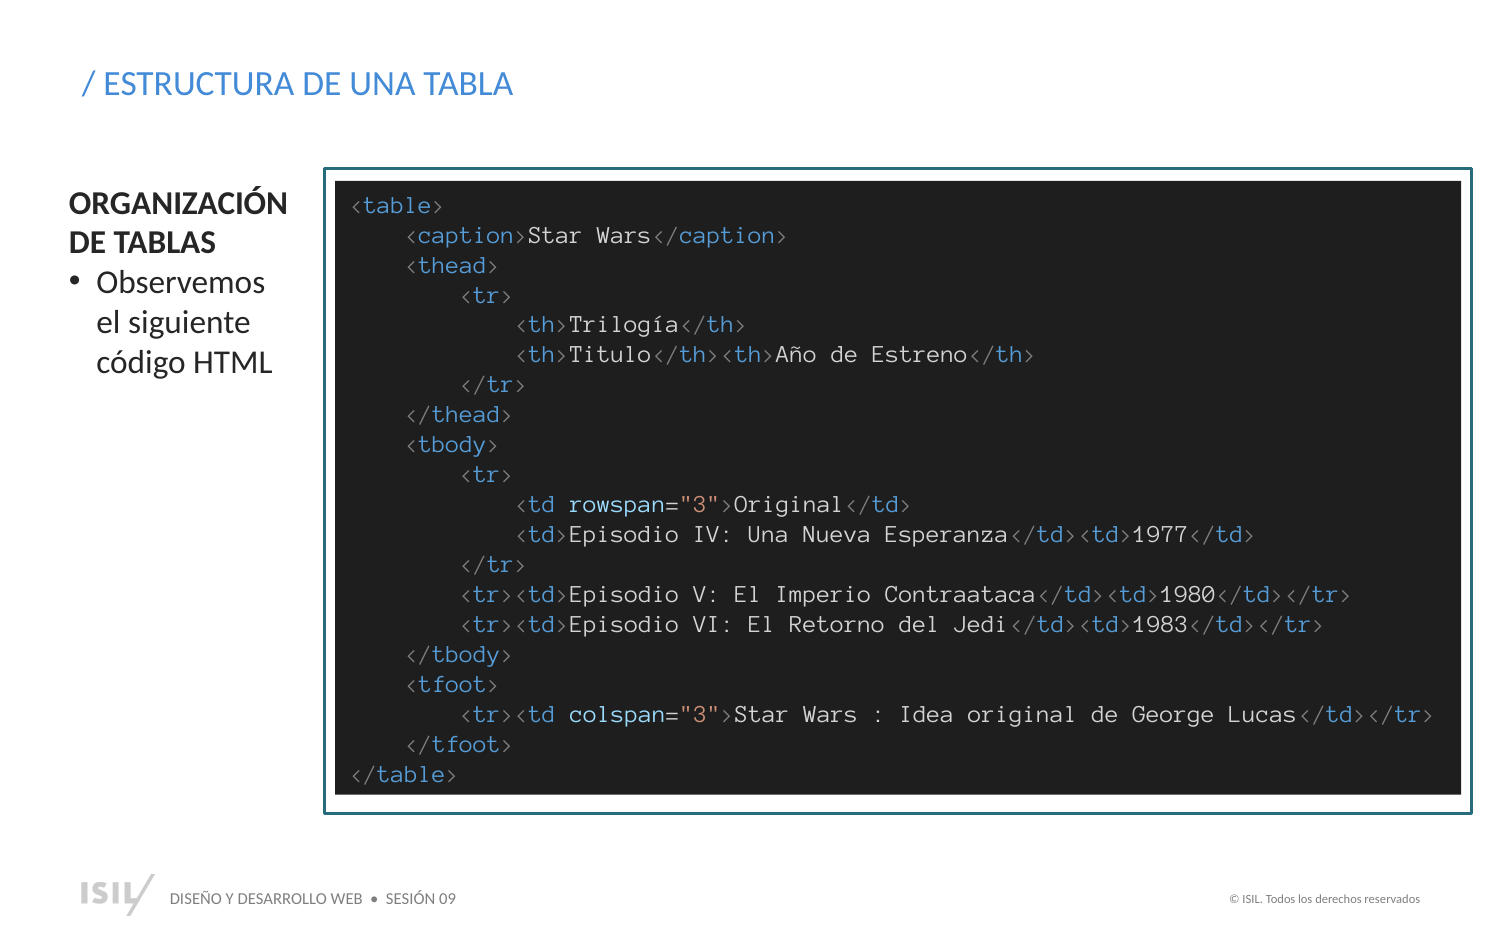

/ ESTRUCTURA DE UNA TABLA
≈¬¬¬ççç
ORGANIZACIÓN DE TABLAS
Observemos el siguiente código HTML
<table>
    <caption>Star Wars</caption>
    <thead>
        <tr>
            <th>Trilogía</th>
            <th>Titulo</th><th>Año de Estreno</th>
        </tr>
    </thead>
    <tbody>
        <tr>
            <td rowspan="3">Original</td>
            <td>Episodio IV: Una Nueva Esperanza</td><td>1977</td>
        </tr>
        <tr><td>Episodio V: El Imperio Contraataca</td><td>1980</td></tr>
        <tr><td>Episodio VI: El Retorno del Jedi</td><td>1983</td></tr>
    </tbody>
    <tfoot>
        <tr><td colspan="3">Star Wars : Idea original de George Lucas</td></tr>
    </tfoot>
</table>